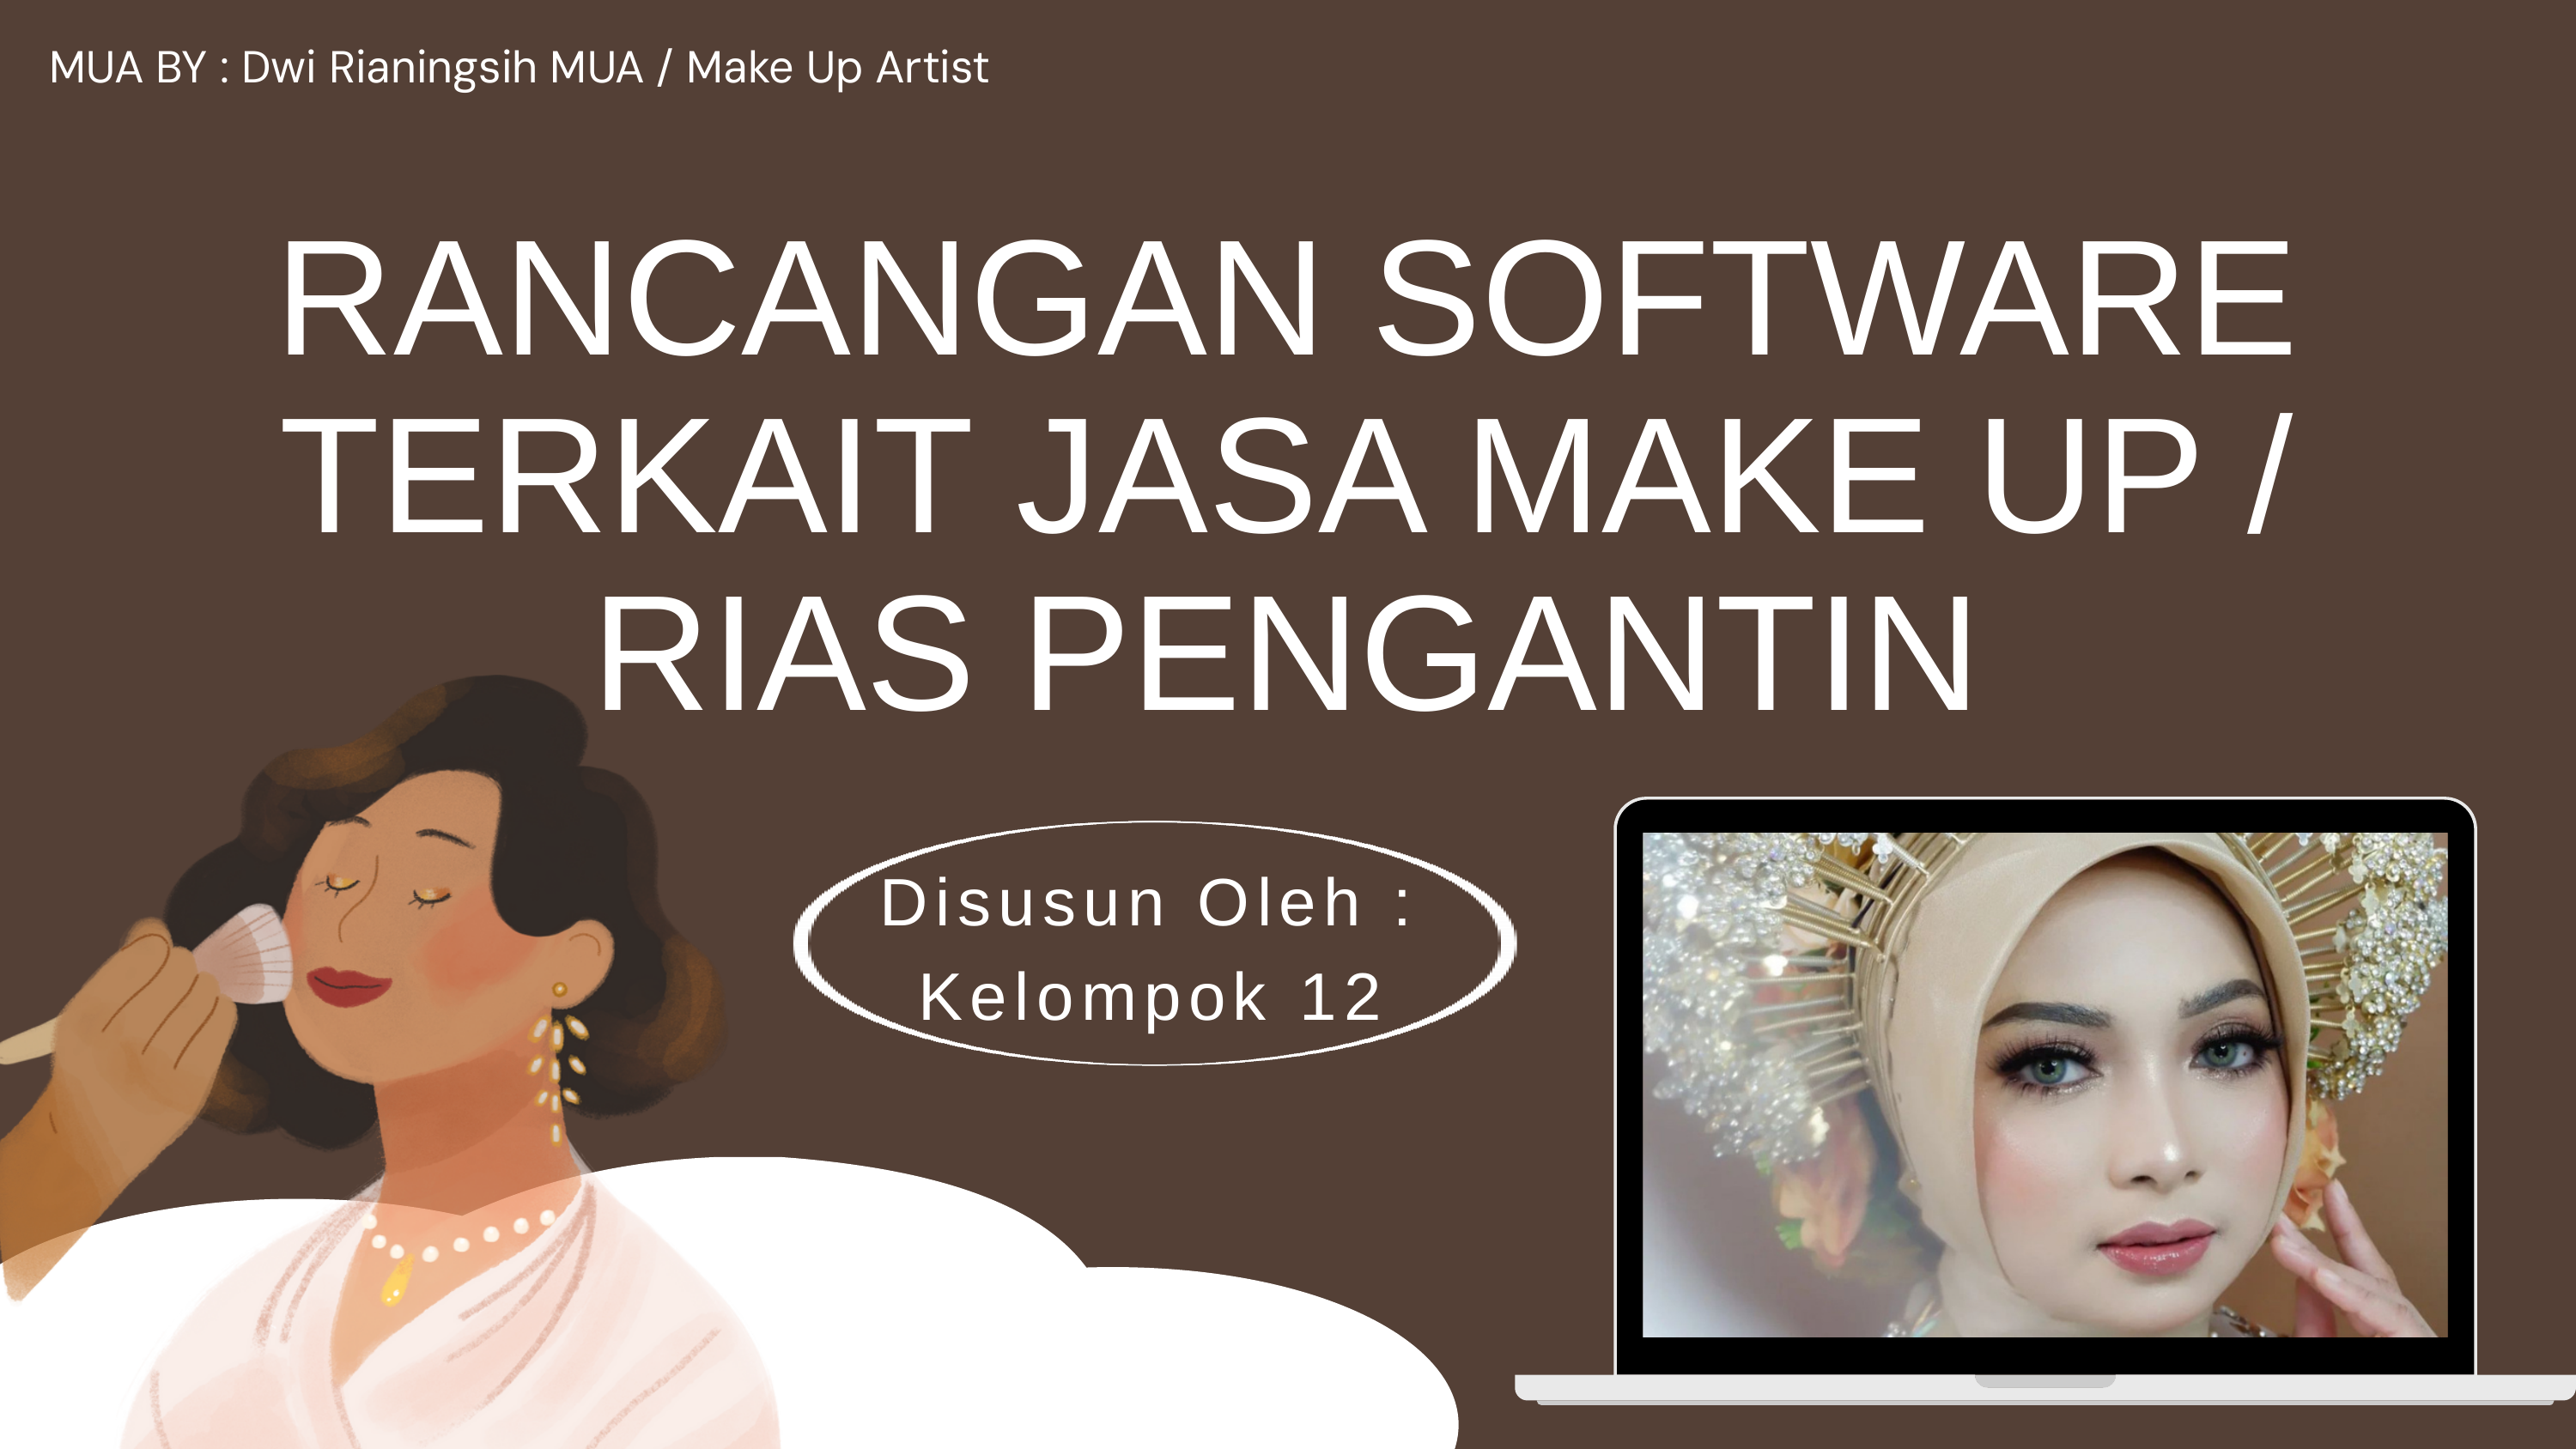

MUA BY : Dwi Rianingsih MUA / Make Up Artist
RANCANGAN SOFTWARE TERKAIT JASA MAKE UP / RIAS PENGANTIN

Disusun Oleh : Kelompok 12